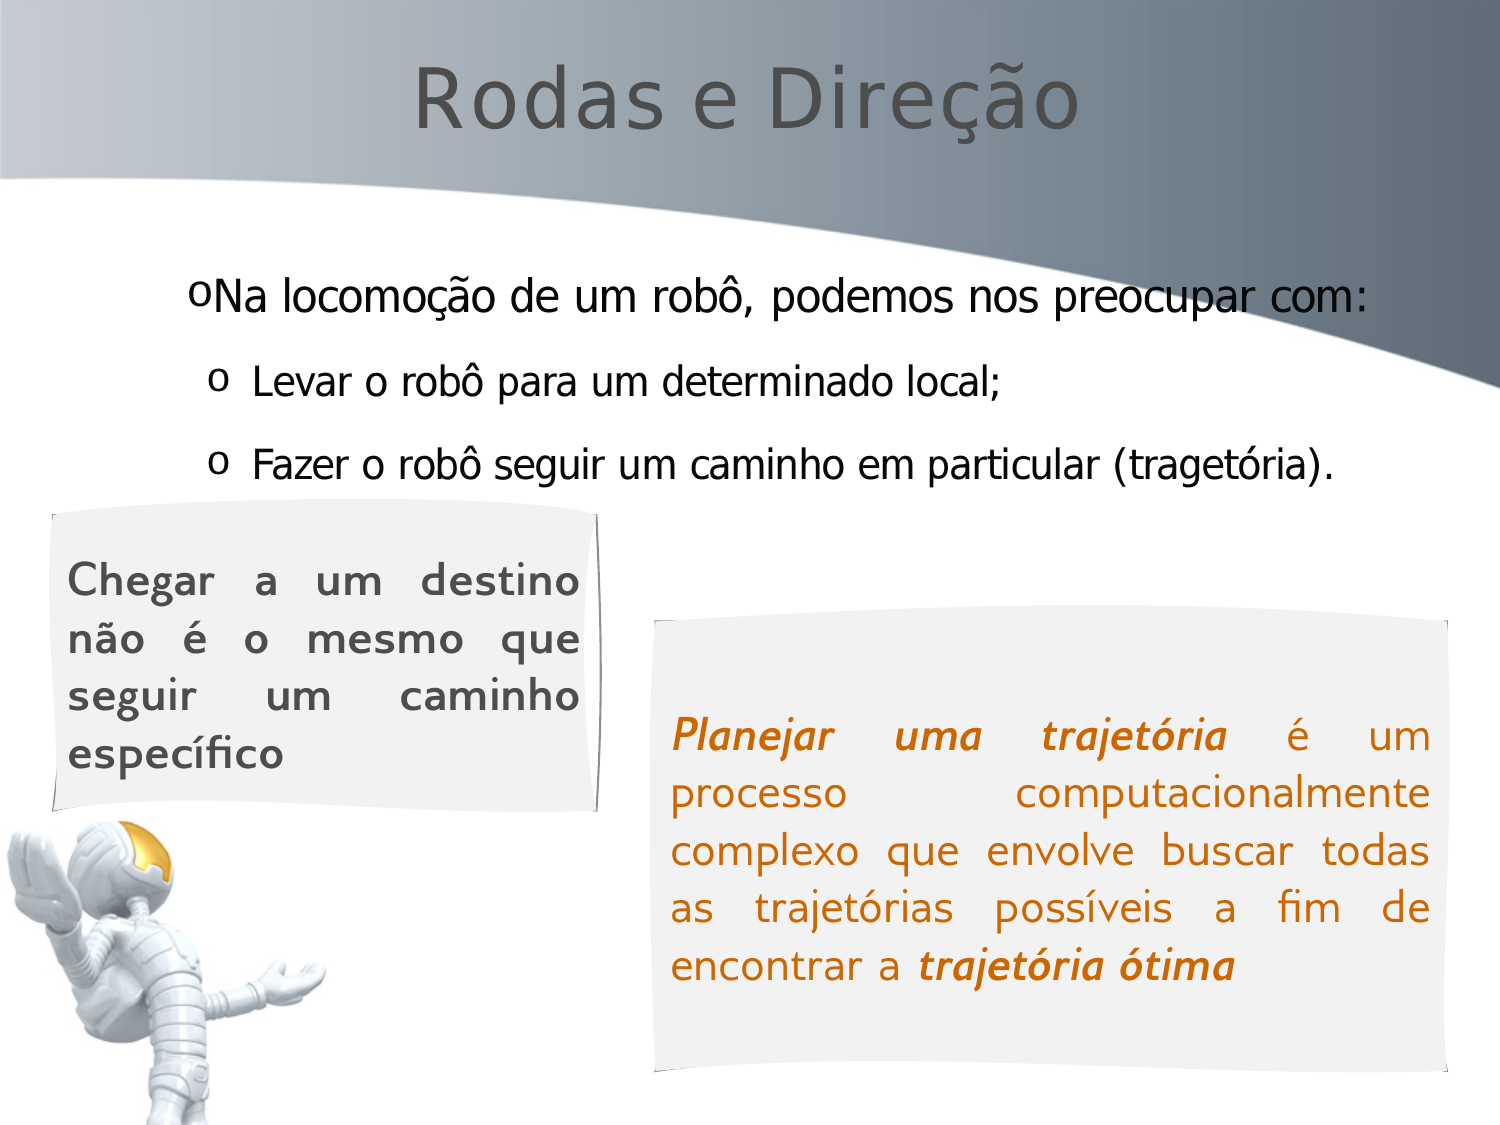

# Rodas e Direção
Na locomoção de um robô, podemos nos preocupar com:
Levar o robô para um determinado local;
Fazer o robô seguir um caminho em particular (tragetória).
Chegar a um destino não é o mesmo que seguir um caminho específico
Planejar uma trajetória é um processo computacionalmente complexo que envolve buscar todas as trajetórias possíveis a fim de encontrar a trajetória ótima